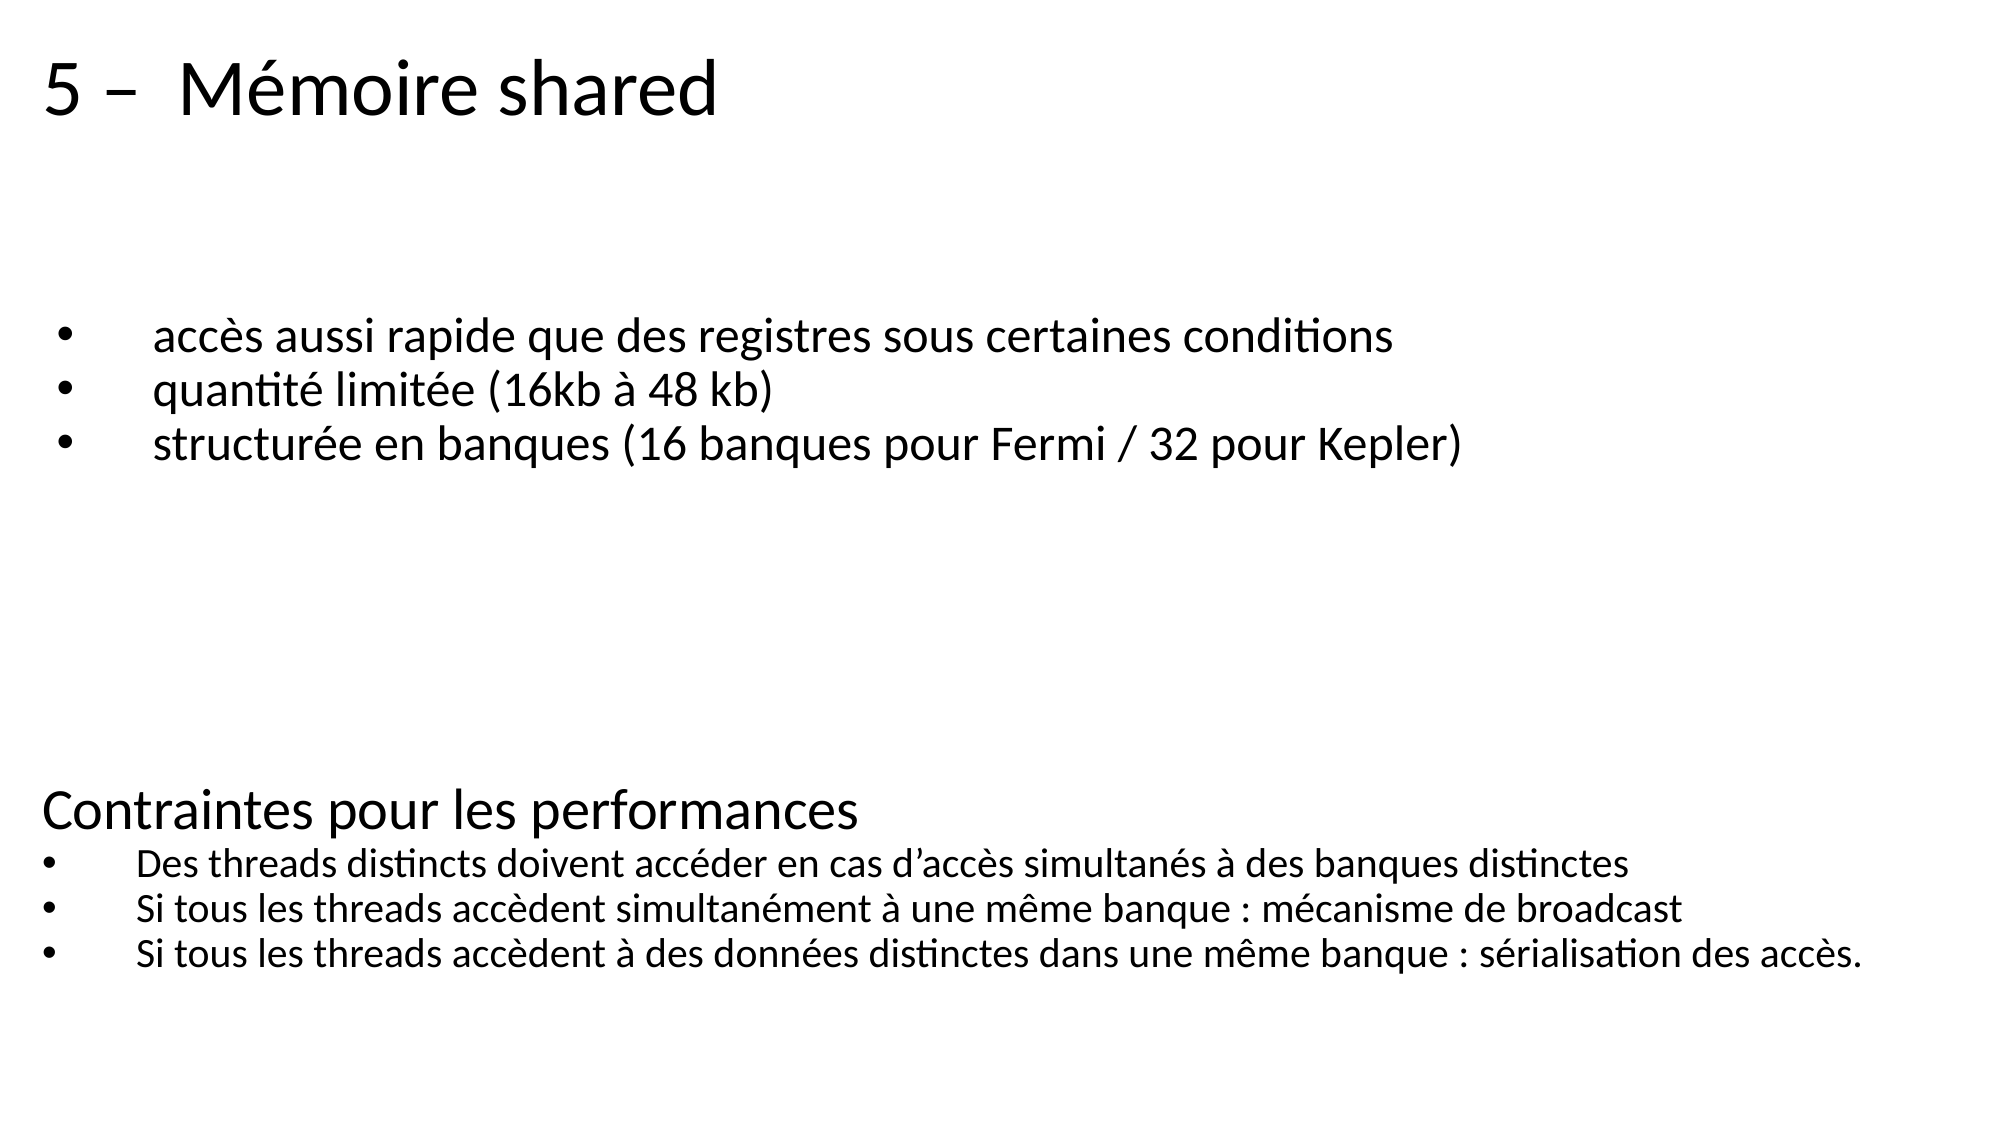

# 5 –  Mémoire shared
accès aussi rapide que des registres sous certaines conditions
quantité limitée (16kb à 48 kb)
structurée en banques (16 banques pour Fermi / 32 pour Kepler)
Contraintes pour les performances
Des threads distincts doivent accéder en cas d’accès simultanés à des banques distinctes
Si tous les threads accèdent simultanément à une même banque : mécanisme de broadcast
Si tous les threads accèdent à des données distinctes dans une même banque : sérialisation des accès.